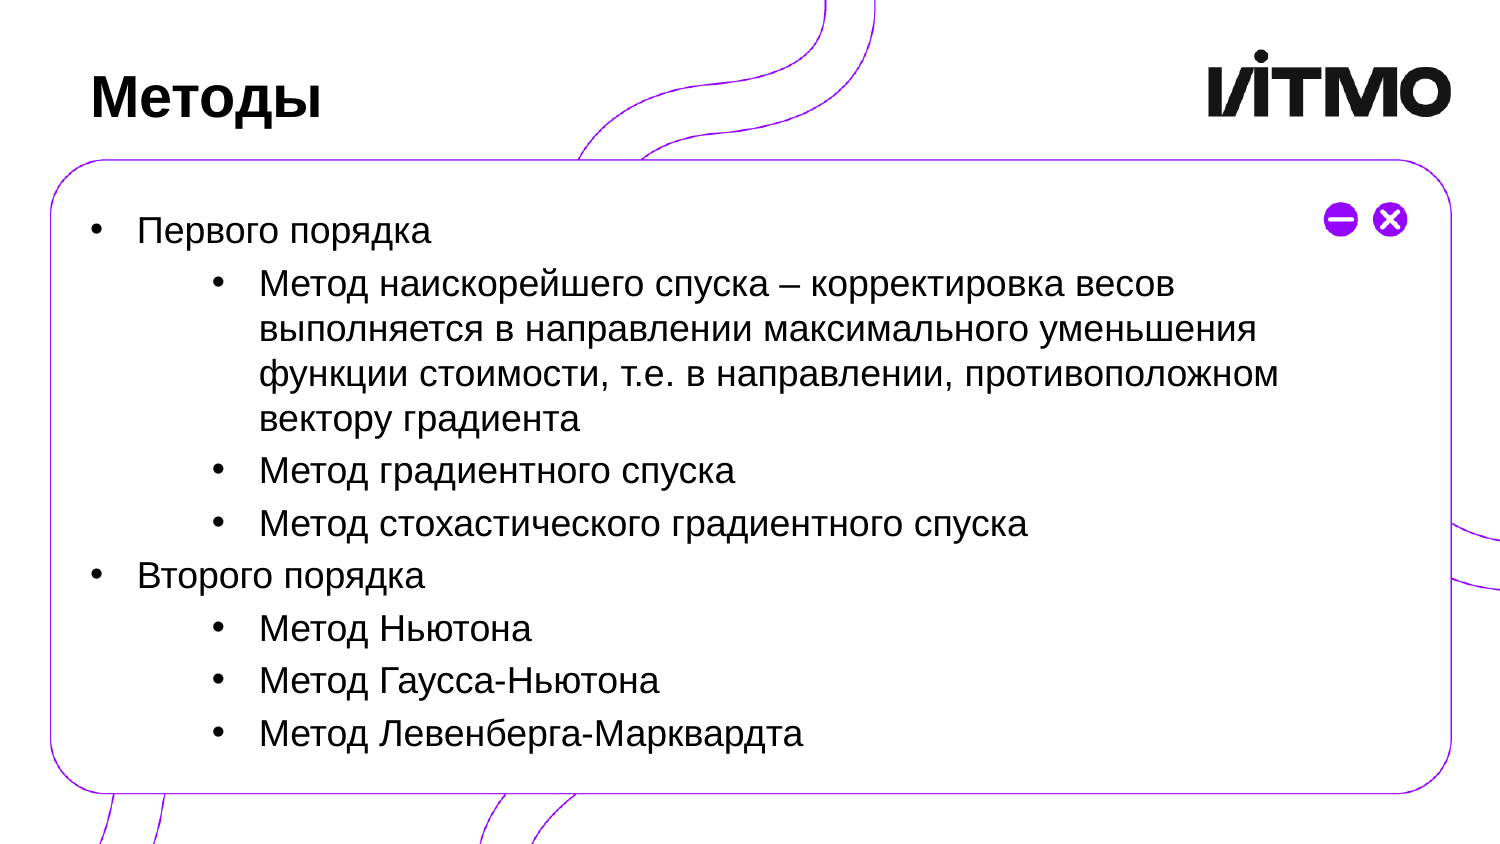

# Методы
Первого порядка
Метод наискорейшего спуска – корректировка весов выполняется в направлении максимального уменьшения функции стоимости, т.е. в направлении, противоположном вектору градиента
Метод градиентного спуска
Метод стохастического градиентного спуска
Второго порядка
Метод Ньютона
Метод Гаусса-Ньютона
Метод Левенберга-Марквардта